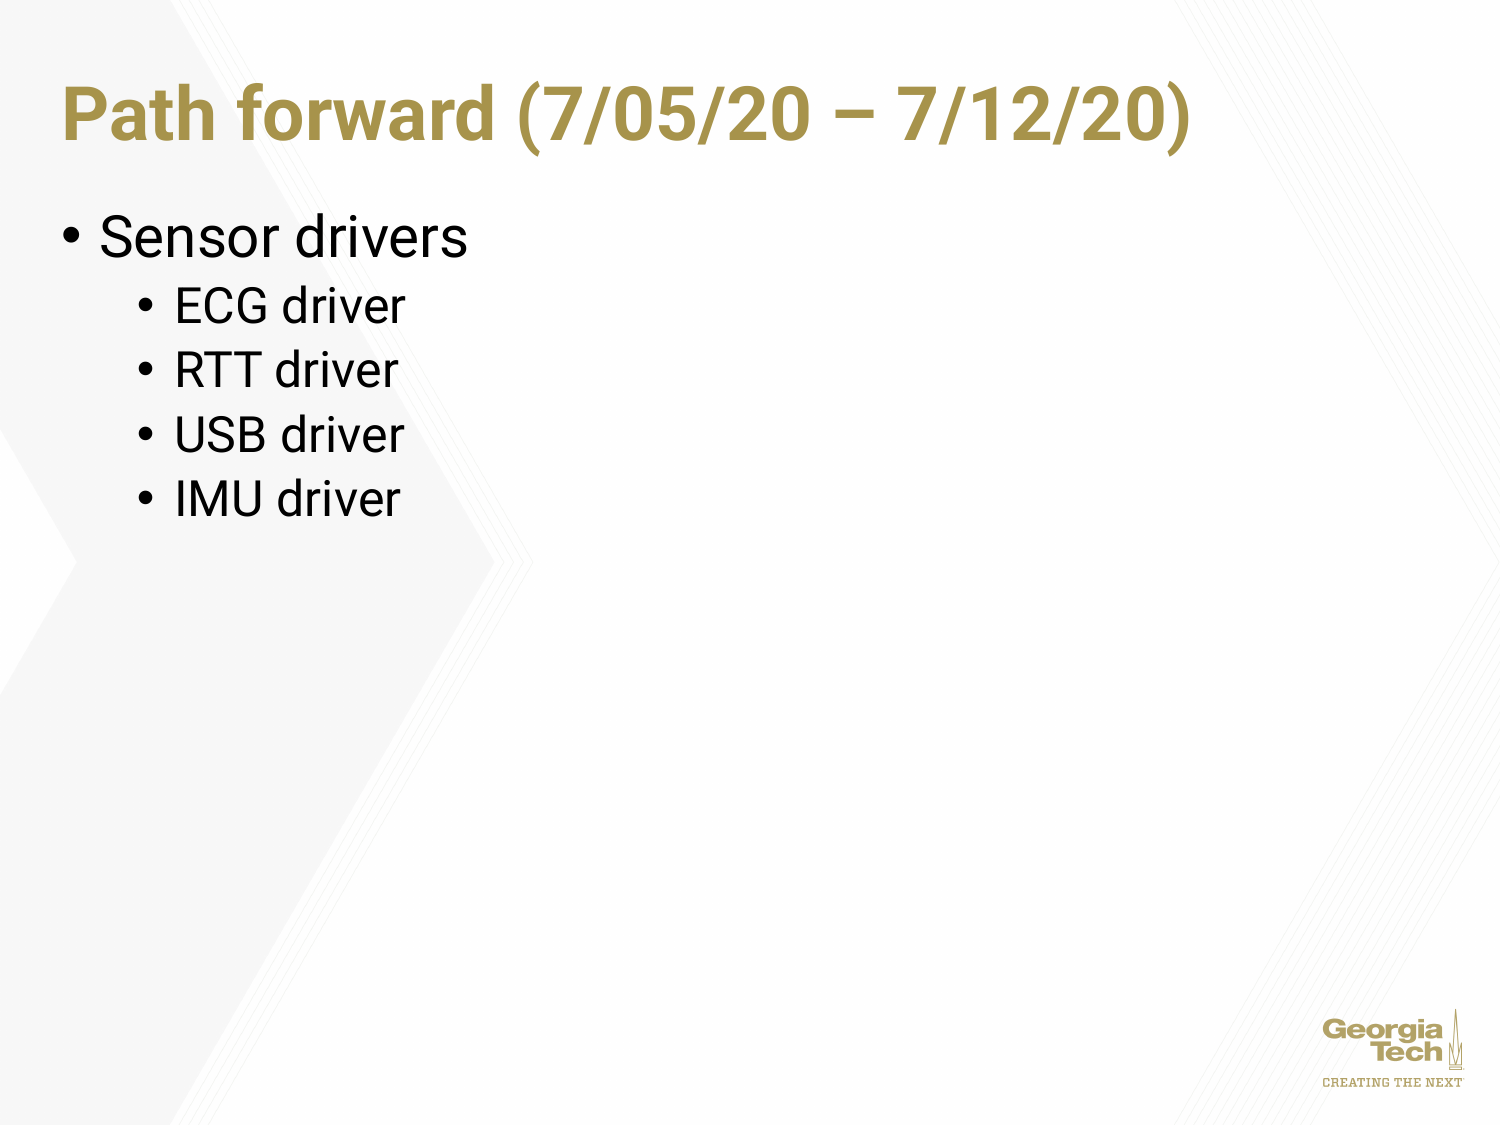

# Path forward (7/05/20 – 7/12/20)
Sensor drivers
ECG driver
RTT driver
USB driver
IMU driver